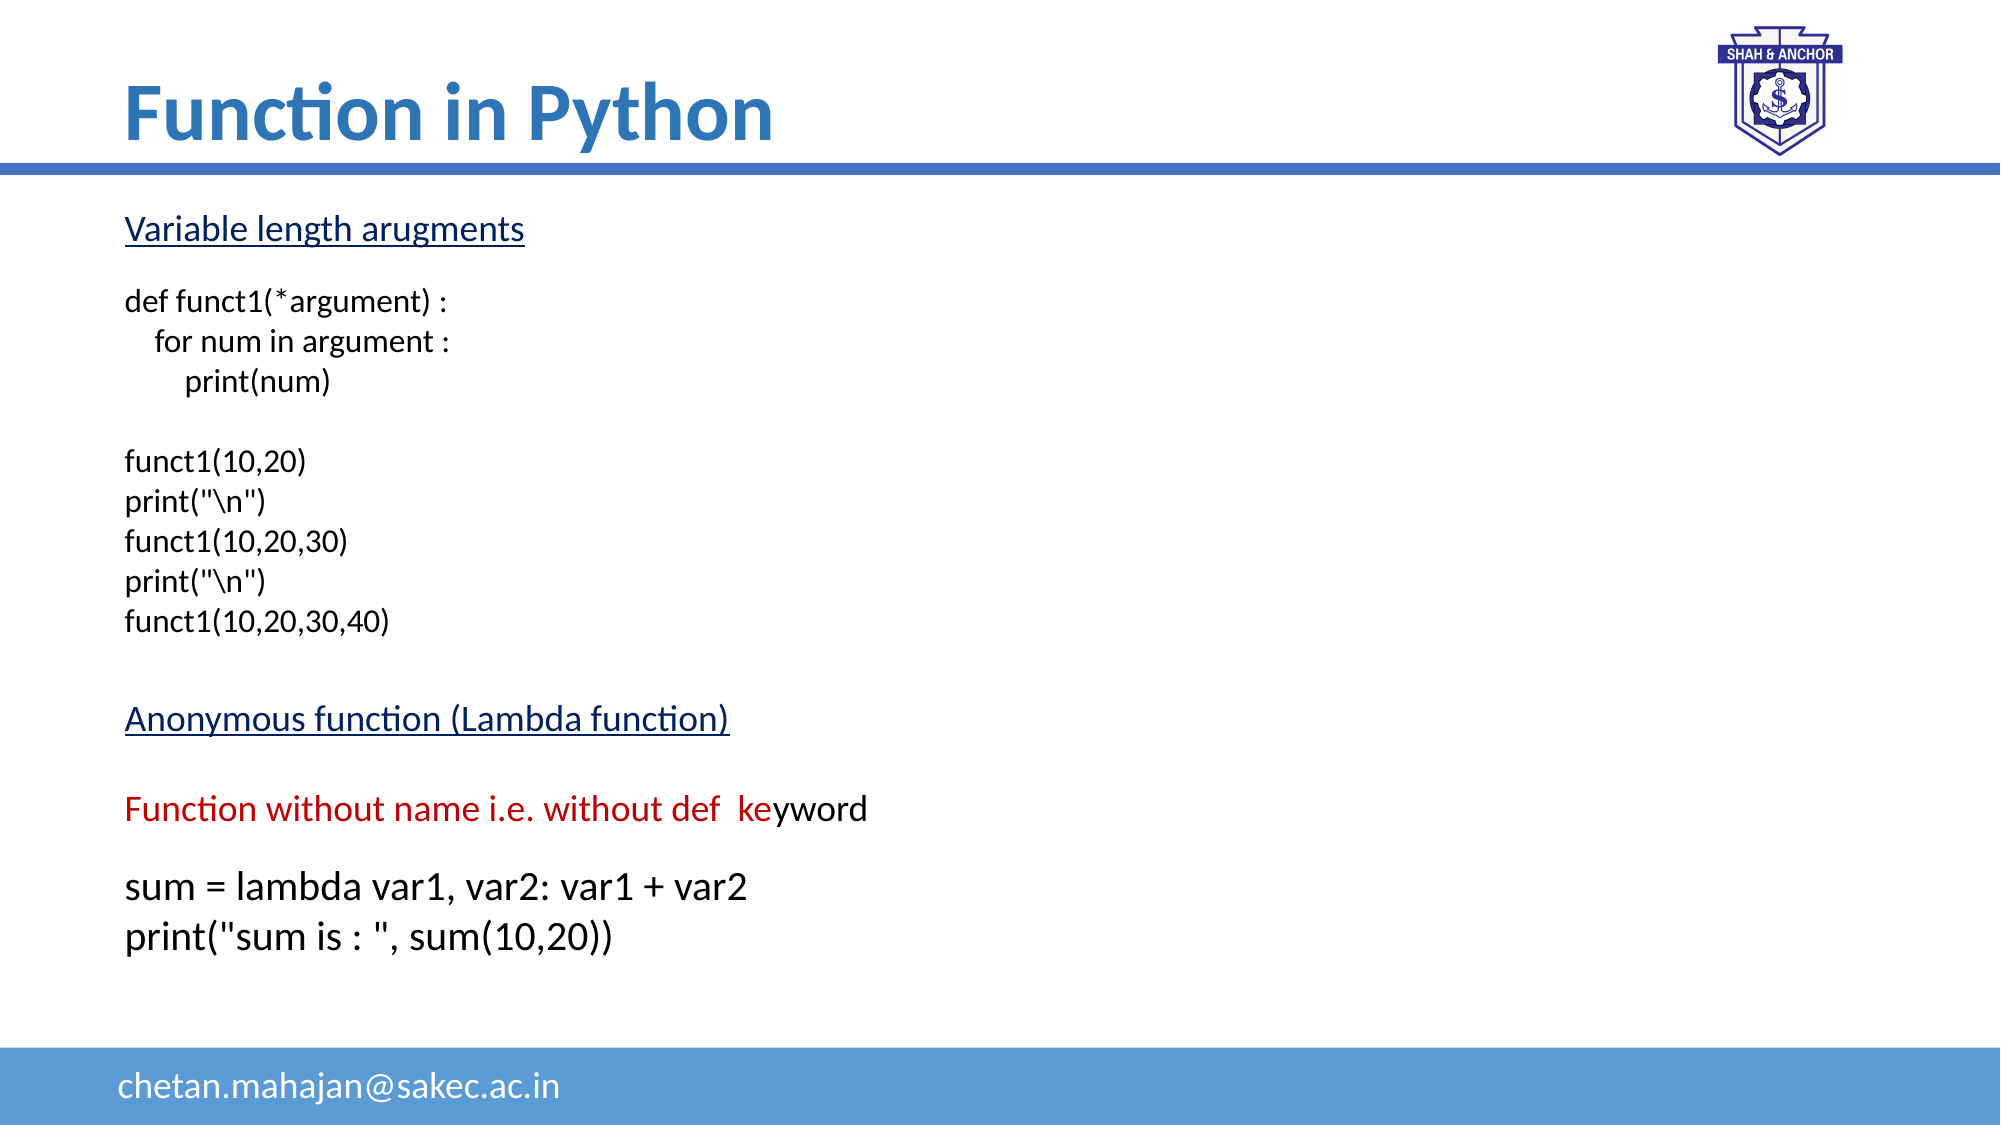

Function in Python
Variable length arugments

def funct1(*argument) :
    for num in argument :
        print(num)

funct1(10,20)
print("\n")
funct1(10,20,30)
print("\n")
funct1(10,20,30,40)
Anonymous function (Lambda function)

Function without name i.e. without def  keyword

sum = lambda var1, var2: var1 + var2
print("sum is : ", sum(10,20))

chetan.mahajan@sakec.ac.in